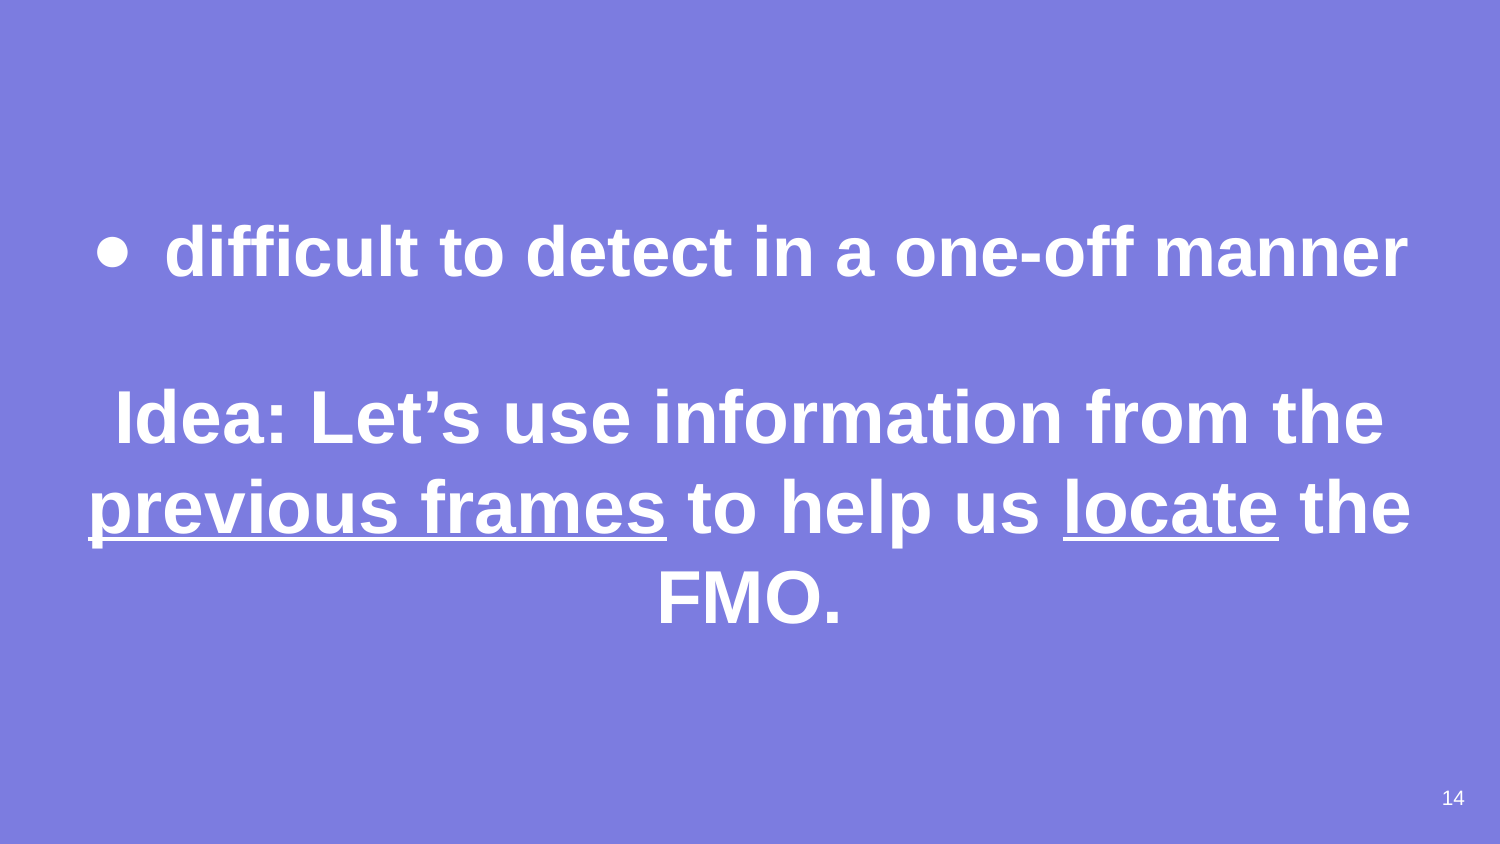

# difficult to detect in a one-off manner

Idea: Let’s use information from the previous frames to help us locate the FMO.
14